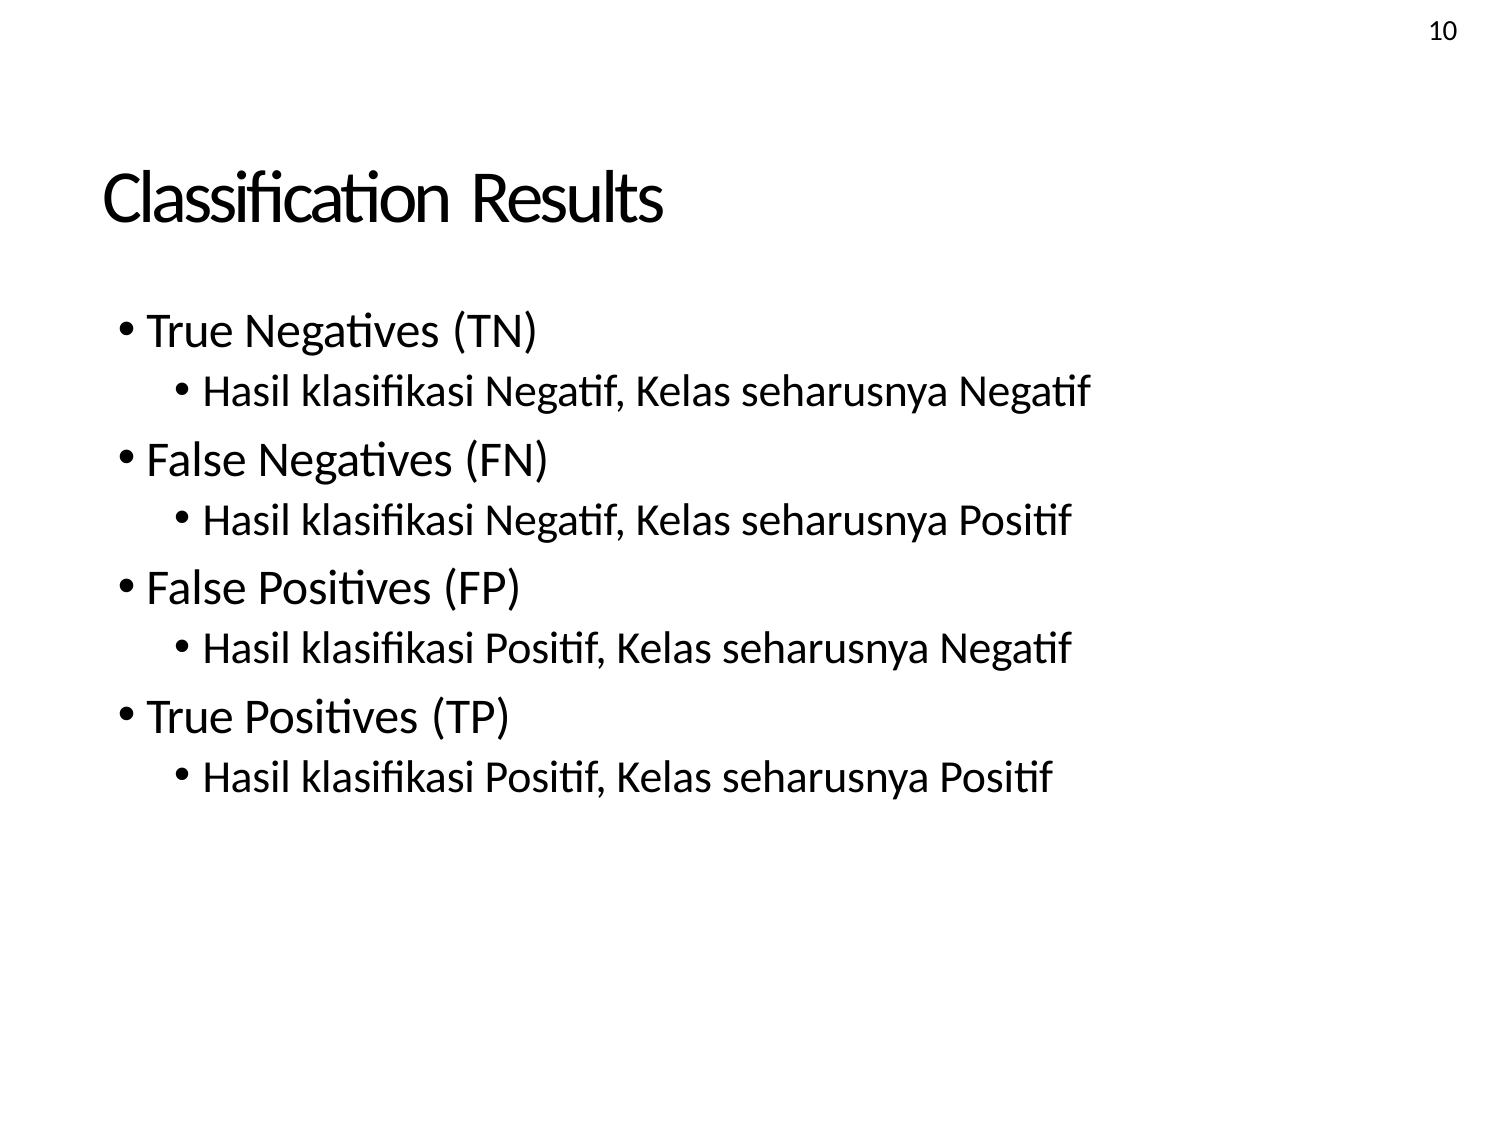

10
Classification Results
True Negatives (TN)
Hasil klasifikasi Negatif, Kelas seharusnya Negatif
False Negatives (FN)
Hasil klasifikasi Negatif, Kelas seharusnya Positif
False Positives (FP)
Hasil klasifikasi Positif, Kelas seharusnya Negatif
True Positives (TP)
Hasil klasifikasi Positif, Kelas seharusnya Positif